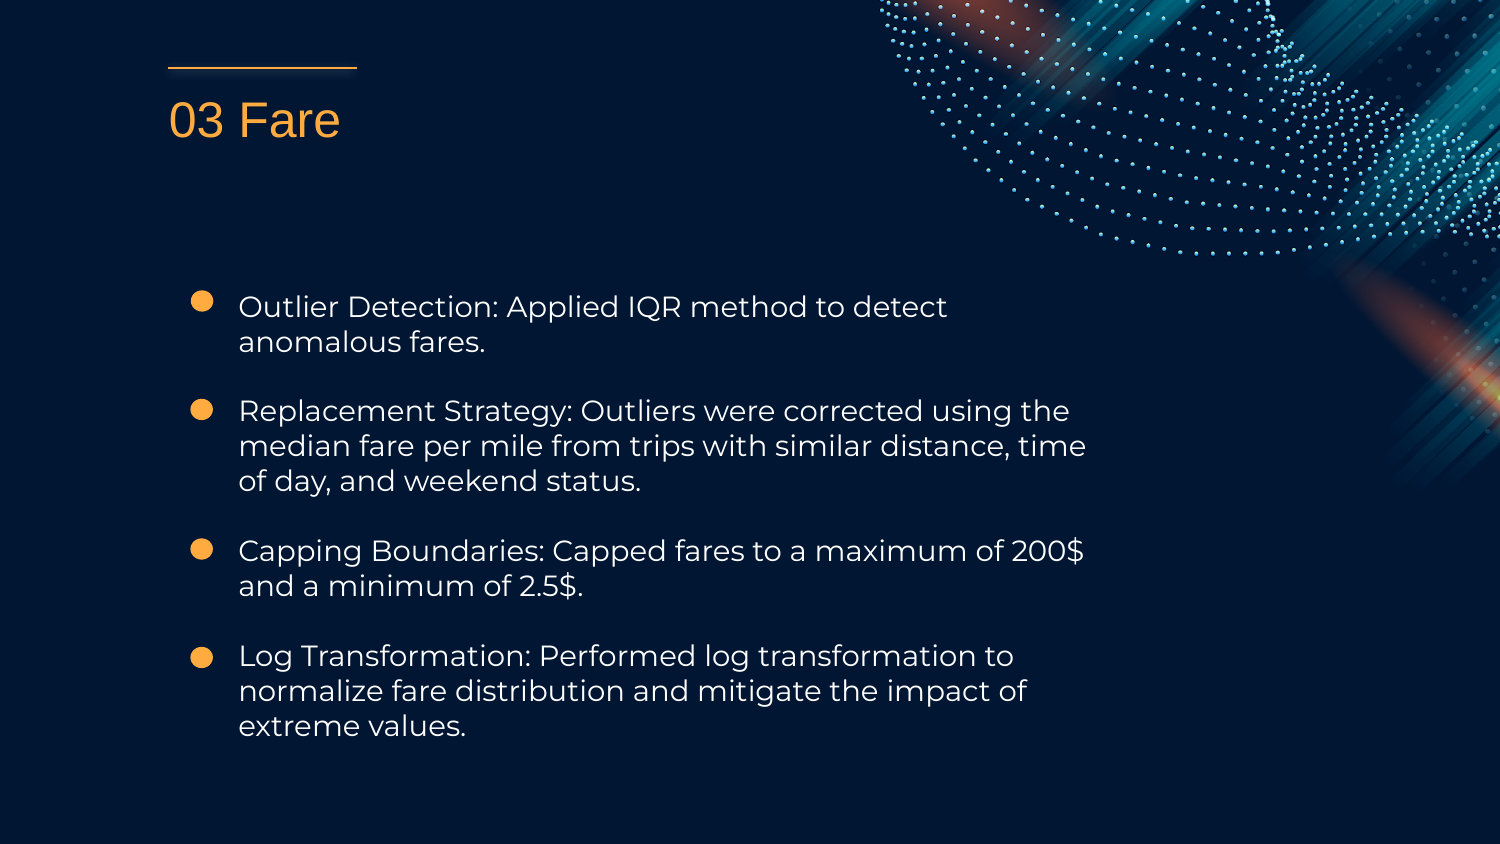

# 03 Fare
Outlier Detection: Applied IQR method to detect anomalous fares.

Replacement Strategy: Outliers were corrected using the median fare per mile from trips with similar distance, time of day, and weekend status.

Capping Boundaries: Capped fares to a maximum of 200$ and a minimum of 2.5$.

Log Transformation: Performed log transformation to normalize fare distribution and mitigate the impact of extreme values.